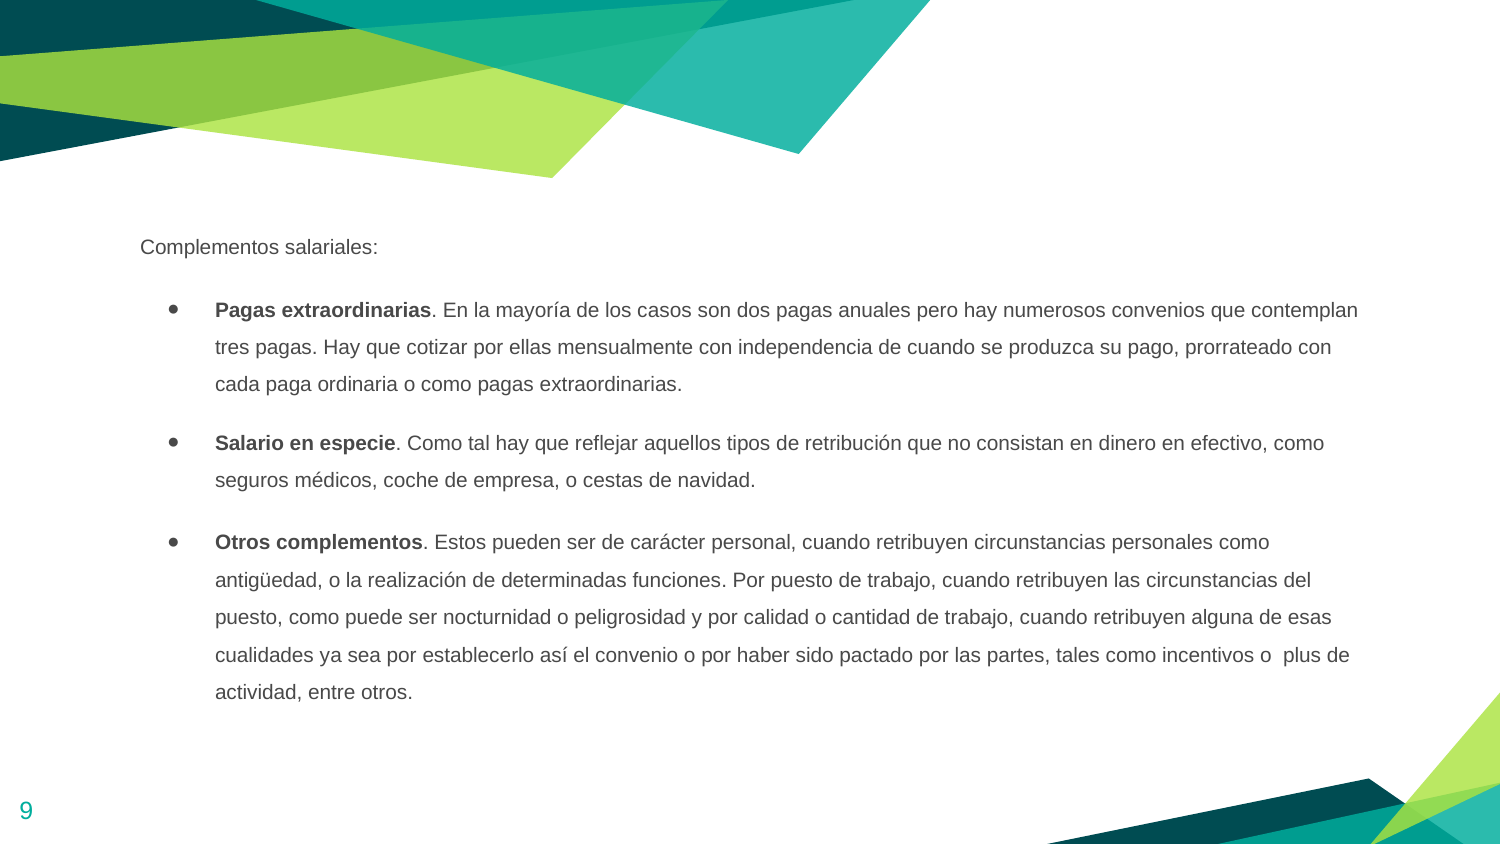

Complementos salariales:
Pagas extraordinarias. En la mayoría de los casos son dos pagas anuales pero hay numerosos convenios que contemplan tres pagas. Hay que cotizar por ellas mensualmente con independencia de cuando se produzca su pago, prorrateado con cada paga ordinaria o como pagas extraordinarias.
Salario en especie. Como tal hay que reflejar aquellos tipos de retribución que no consistan en dinero en efectivo, como seguros médicos, coche de empresa, o cestas de navidad.
Otros complementos. Estos pueden ser de carácter personal, cuando retribuyen circunstancias personales como antigüedad, o la realización de determinadas funciones. Por puesto de trabajo, cuando retribuyen las circunstancias del puesto, como puede ser nocturnidad o peligrosidad y por calidad o cantidad de trabajo, cuando retribuyen alguna de esas cualidades ya sea por establecerlo así el convenio o por haber sido pactado por las partes, tales como incentivos o  plus de actividad, entre otros.
9